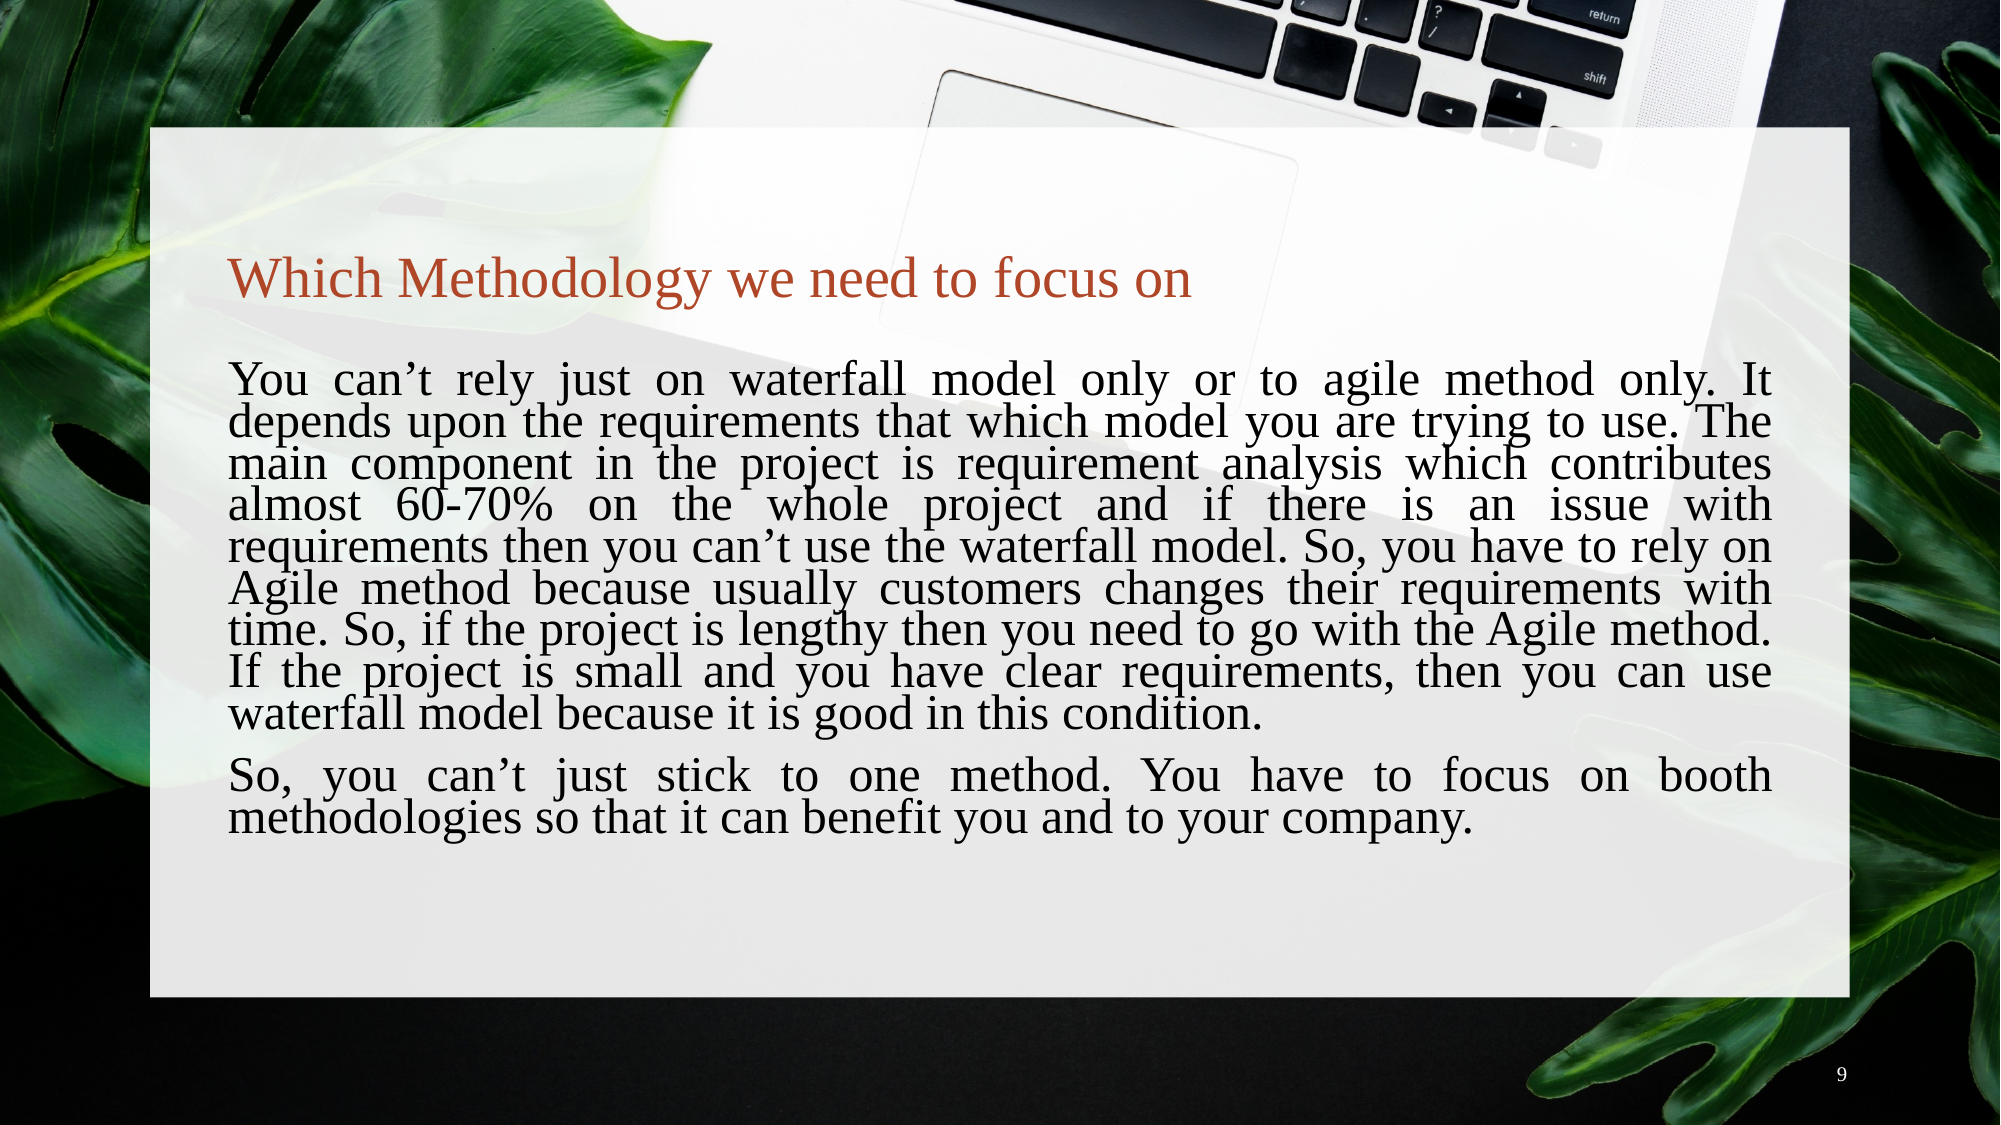

Which Methodology we need to focus on
You can’t rely just on waterfall model only or to agile method only. It depends upon the requirements that which model you are trying to use. The main component in the project is requirement analysis which contributes almost 60-70% on the whole project and if there is an issue with requirements then you can’t use the waterfall model. So, you have to rely on Agile method because usually customers changes their requirements with time. So, if the project is lengthy then you need to go with the Agile method. If the project is small and you have clear requirements, then you can use waterfall model because it is good in this condition.
So, you can’t just stick to one method. You have to focus on booth methodologies so that it can benefit you and to your company.

9